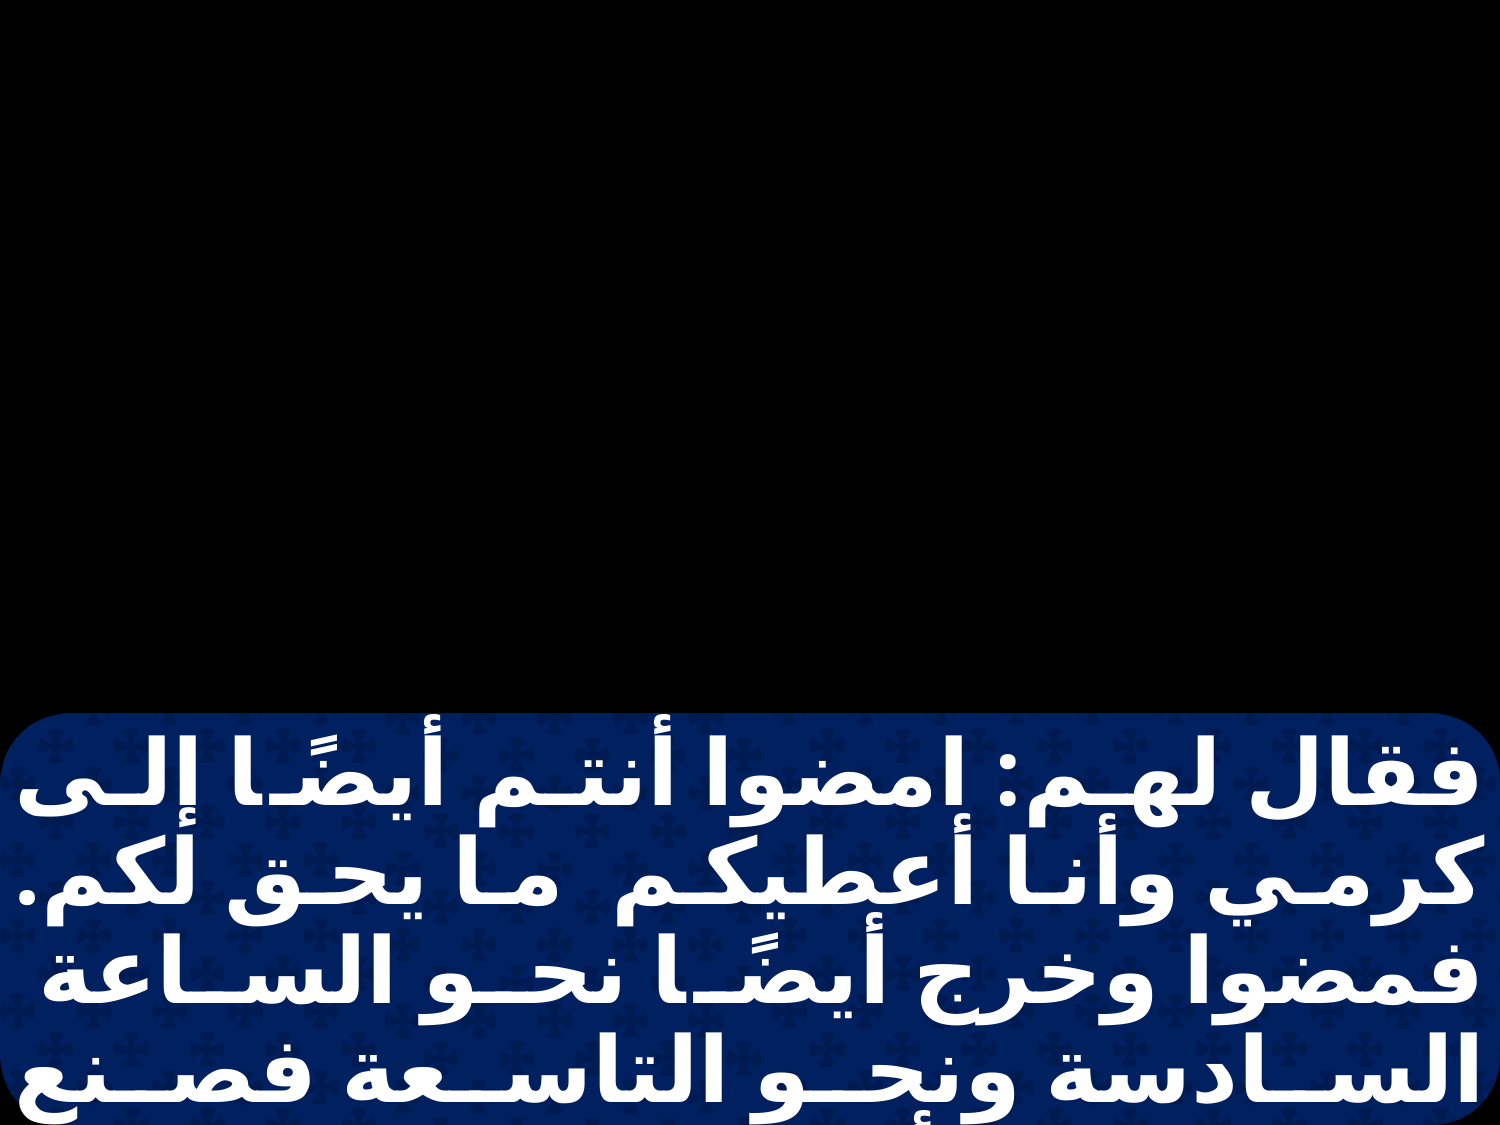

فقال لهم: امضوا أنتم أيضًا إلى كرمي وأنا أعطيكم  ما يحق لكم. فمضوا وخرج أيضًا نحو الساعة  السادسة ونحو التاسعة فصنع كذلك. وخرج أيضًا  نحو الحادية عشرة فوجد آخرين واقفين، فقال لهم: